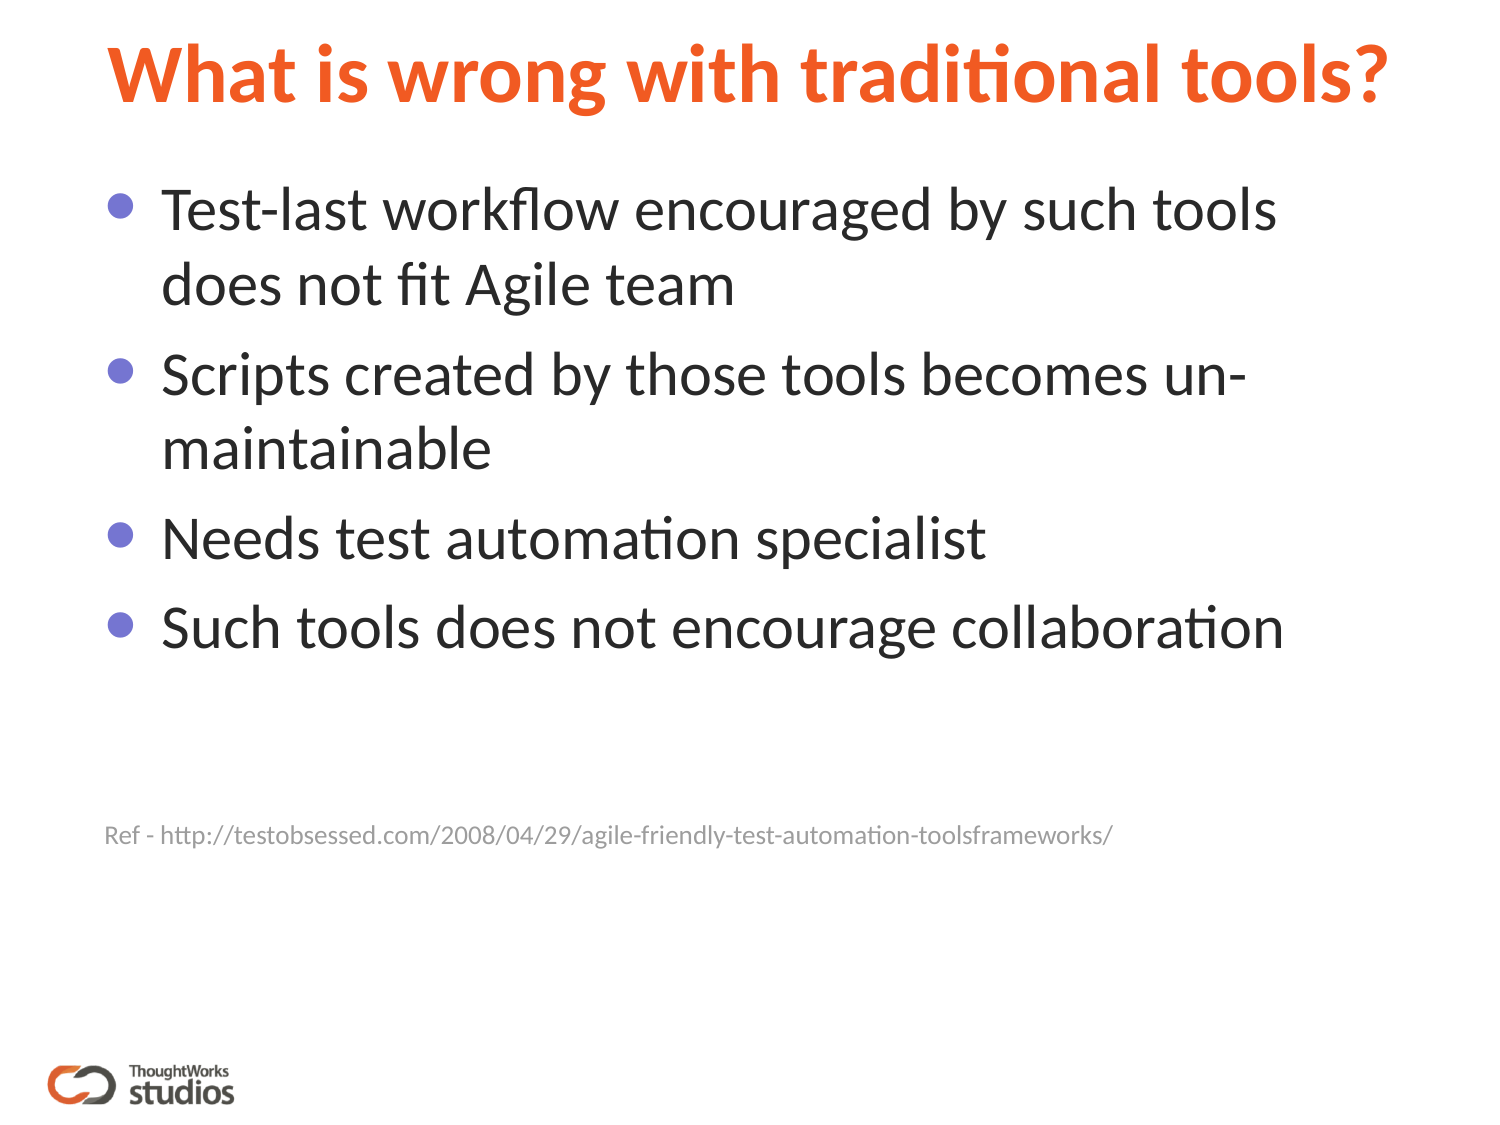

# What is wrong with traditional tools?
Test-last workflow encouraged by such tools does not fit Agile team
Scripts created by those tools becomes un-maintainable
Needs test automation specialist
Such tools does not encourage collaboration

Ref - http://testobsessed.com/2008/04/29/agile-friendly-test-automation-toolsframeworks/